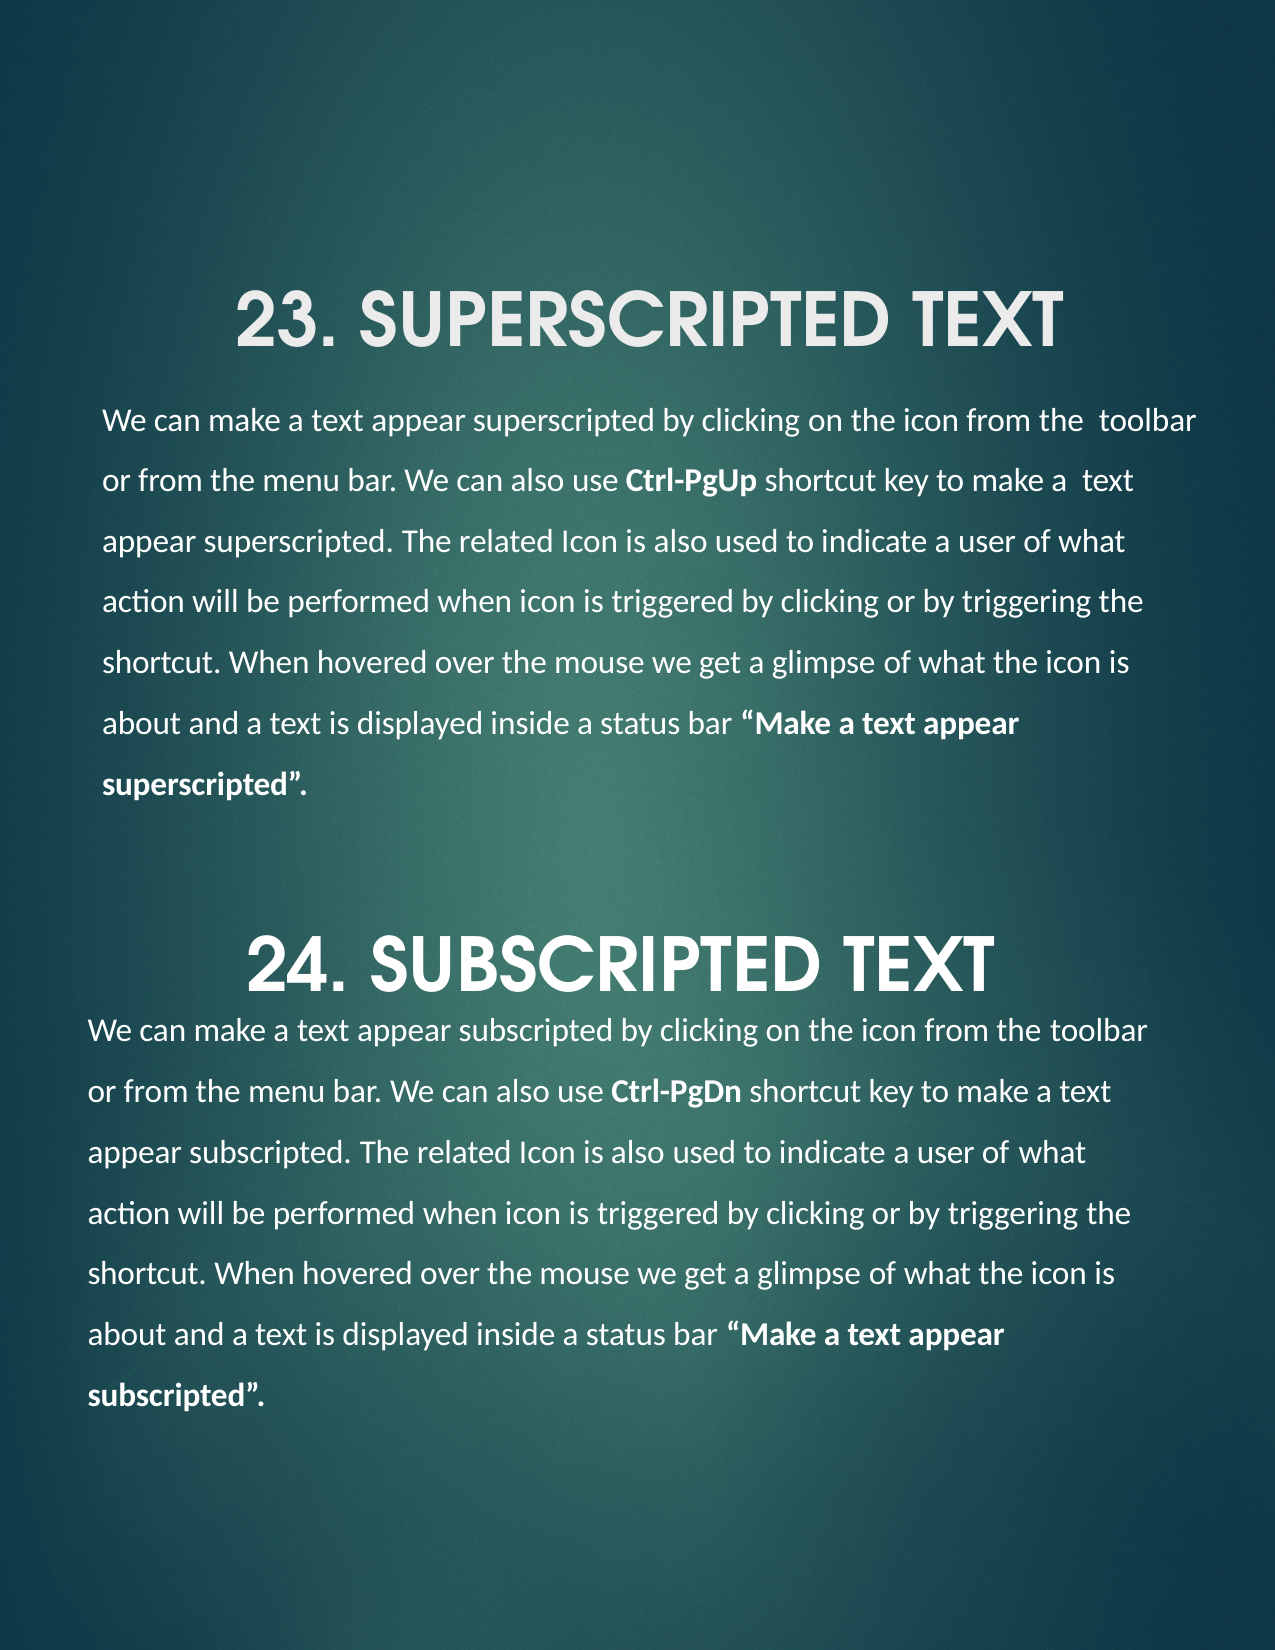

23. SUPERSCRIPTED TEXT
We can make a text appear superscripted by clicking on the icon from the  toolbar or from the menu bar. We can also use Ctrl-PgUp shortcut key to make a  text appear superscripted. The related Icon is also used to indicate a user of what  action will be performed when icon is triggered by clicking or by triggering the  shortcut. When hovered over the mouse we get a glimpse of what the icon is  about and a text is displayed inside a status bar “Make a text appear  superscripted”.
24. SUBSCRIPTED TEXT
We can make a text appear subscripted by clicking on the icon from the toolbar
or from the menu bar. We can also use Ctrl-PgDn shortcut key to make a text  appear subscripted. The related Icon is also used to indicate a user of what
action will be performed when icon is triggered by clicking or by triggering the  shortcut. When hovered over the mouse we get a glimpse of what the icon is  about and a text is displayed inside a status bar “Make a text appear  subscripted”.